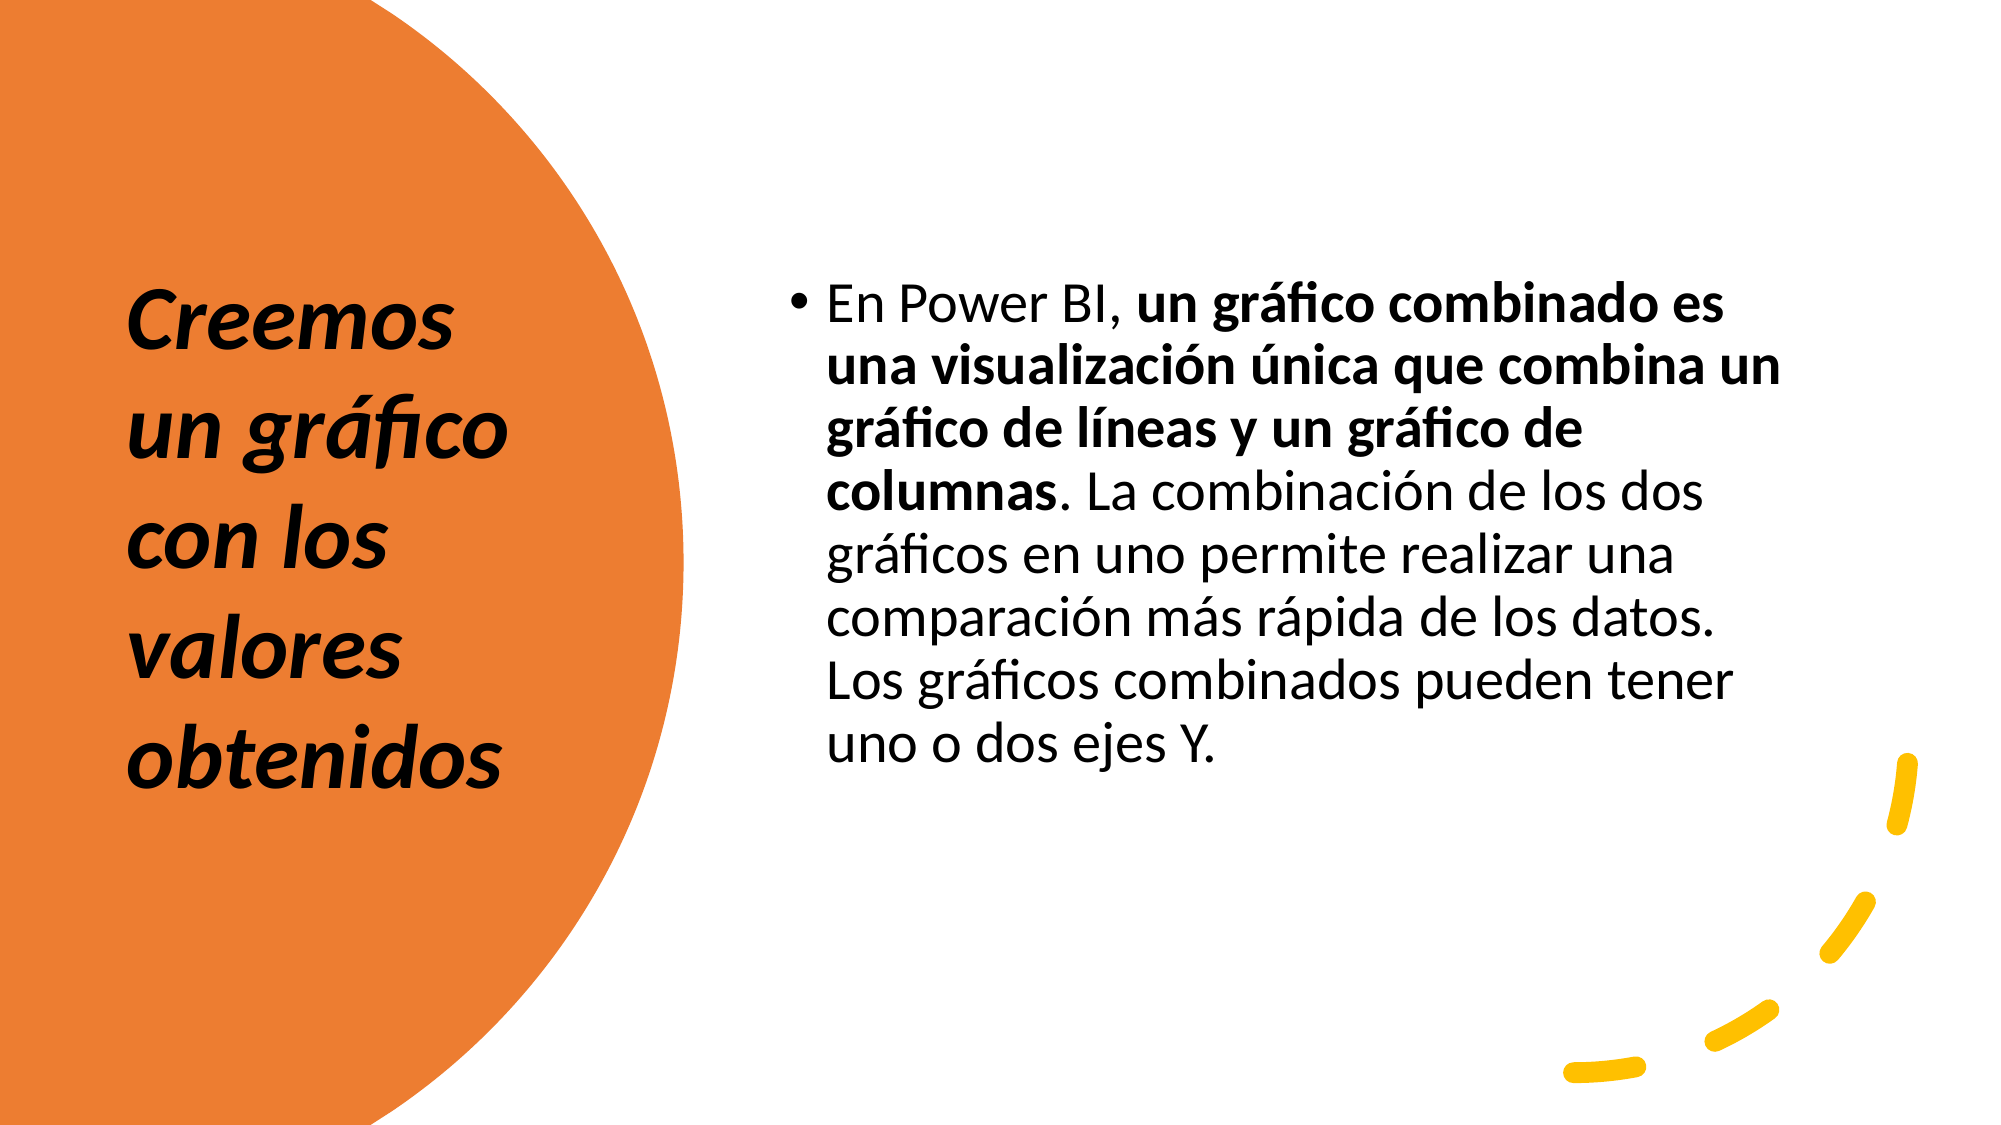

Creemos un gráfico con los valores obtenidos
En Power BI, un gráfico combinado es una visualización única que combina un gráfico de líneas y un gráfico de columnas. La combinación de los dos gráficos en uno permite realizar una comparación más rápida de los datos. Los gráficos combinados pueden tener uno o dos ejes Y.